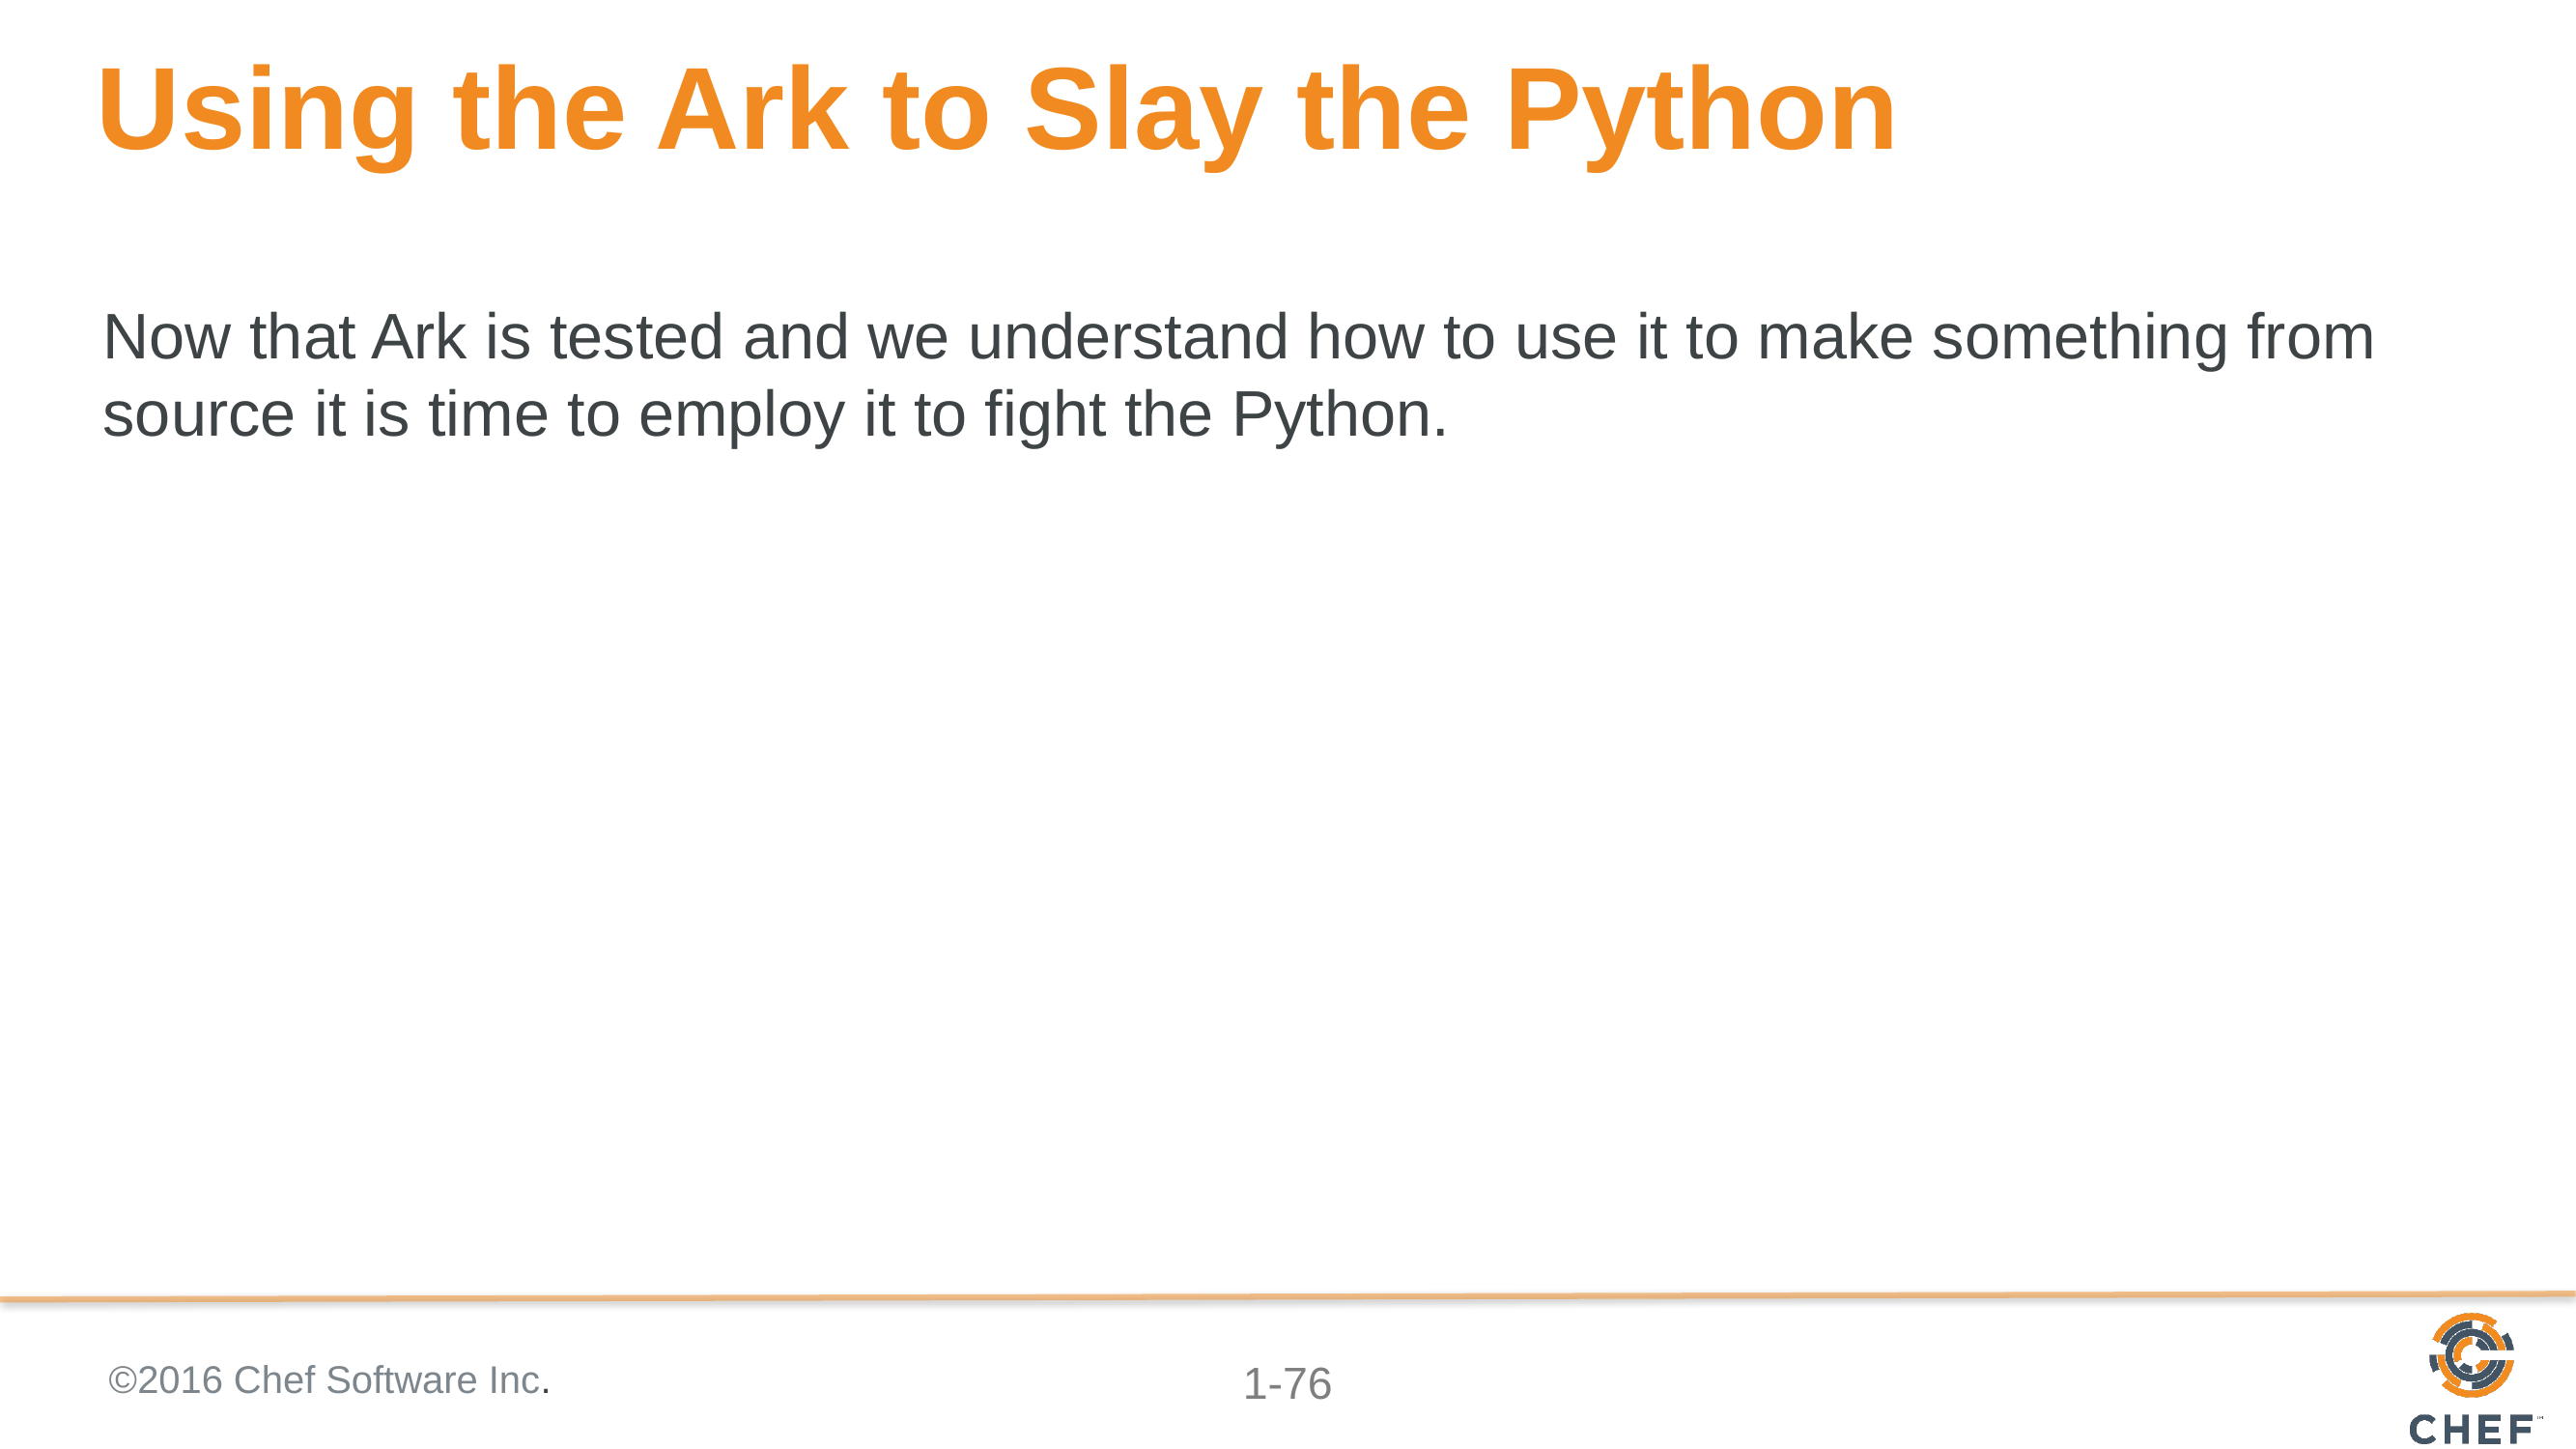

# Using the Ark to Slay the Python
Now that Ark is tested and we understand how to use it to make something from source it is time to employ it to fight the Python.